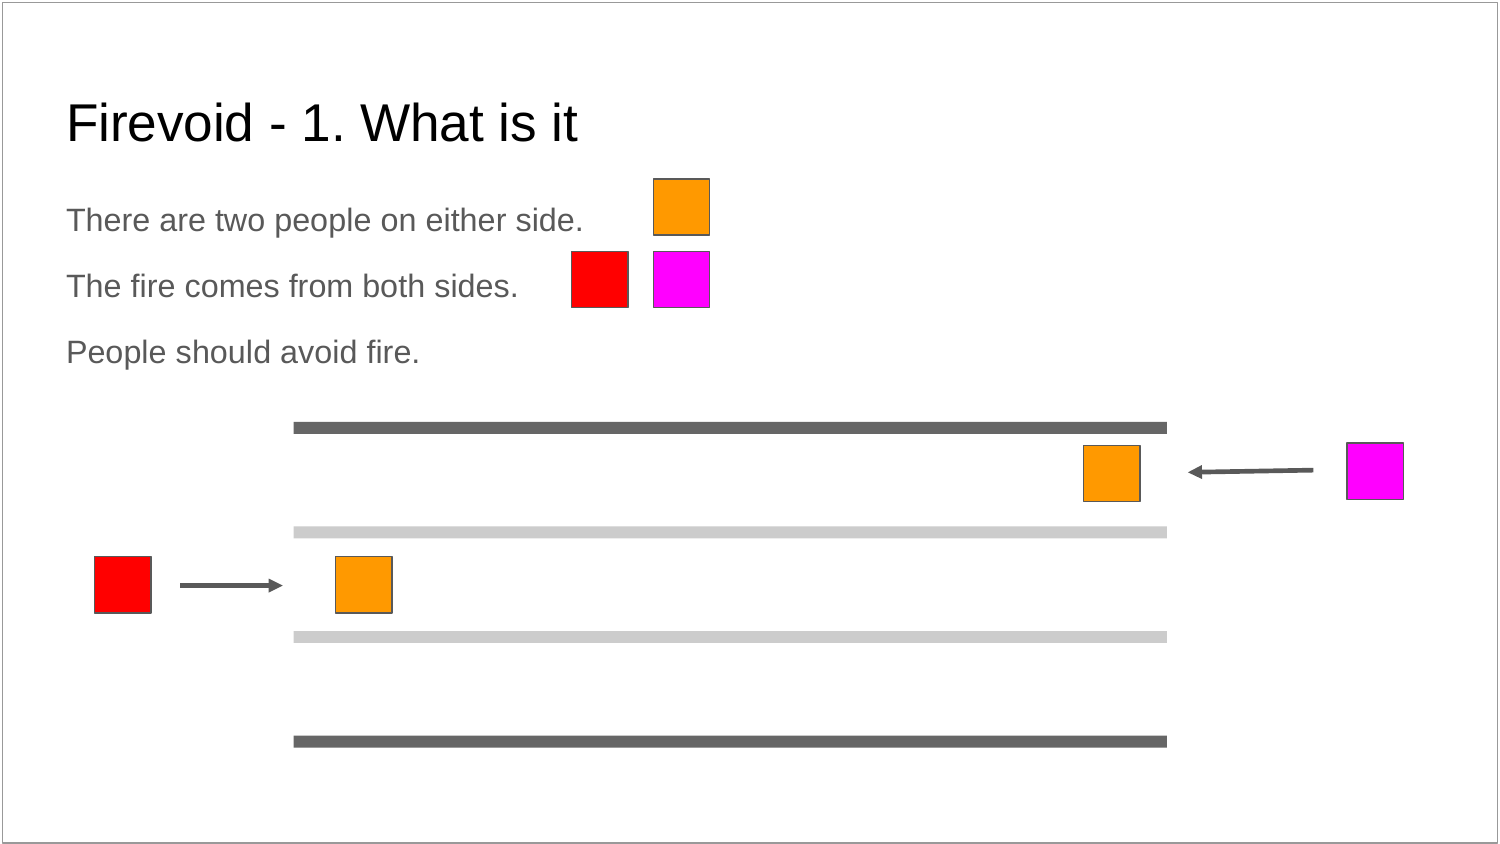

# Firevoid - 1. What is it

There are two people on either side.
The fire comes from both sides.
People should avoid fire.